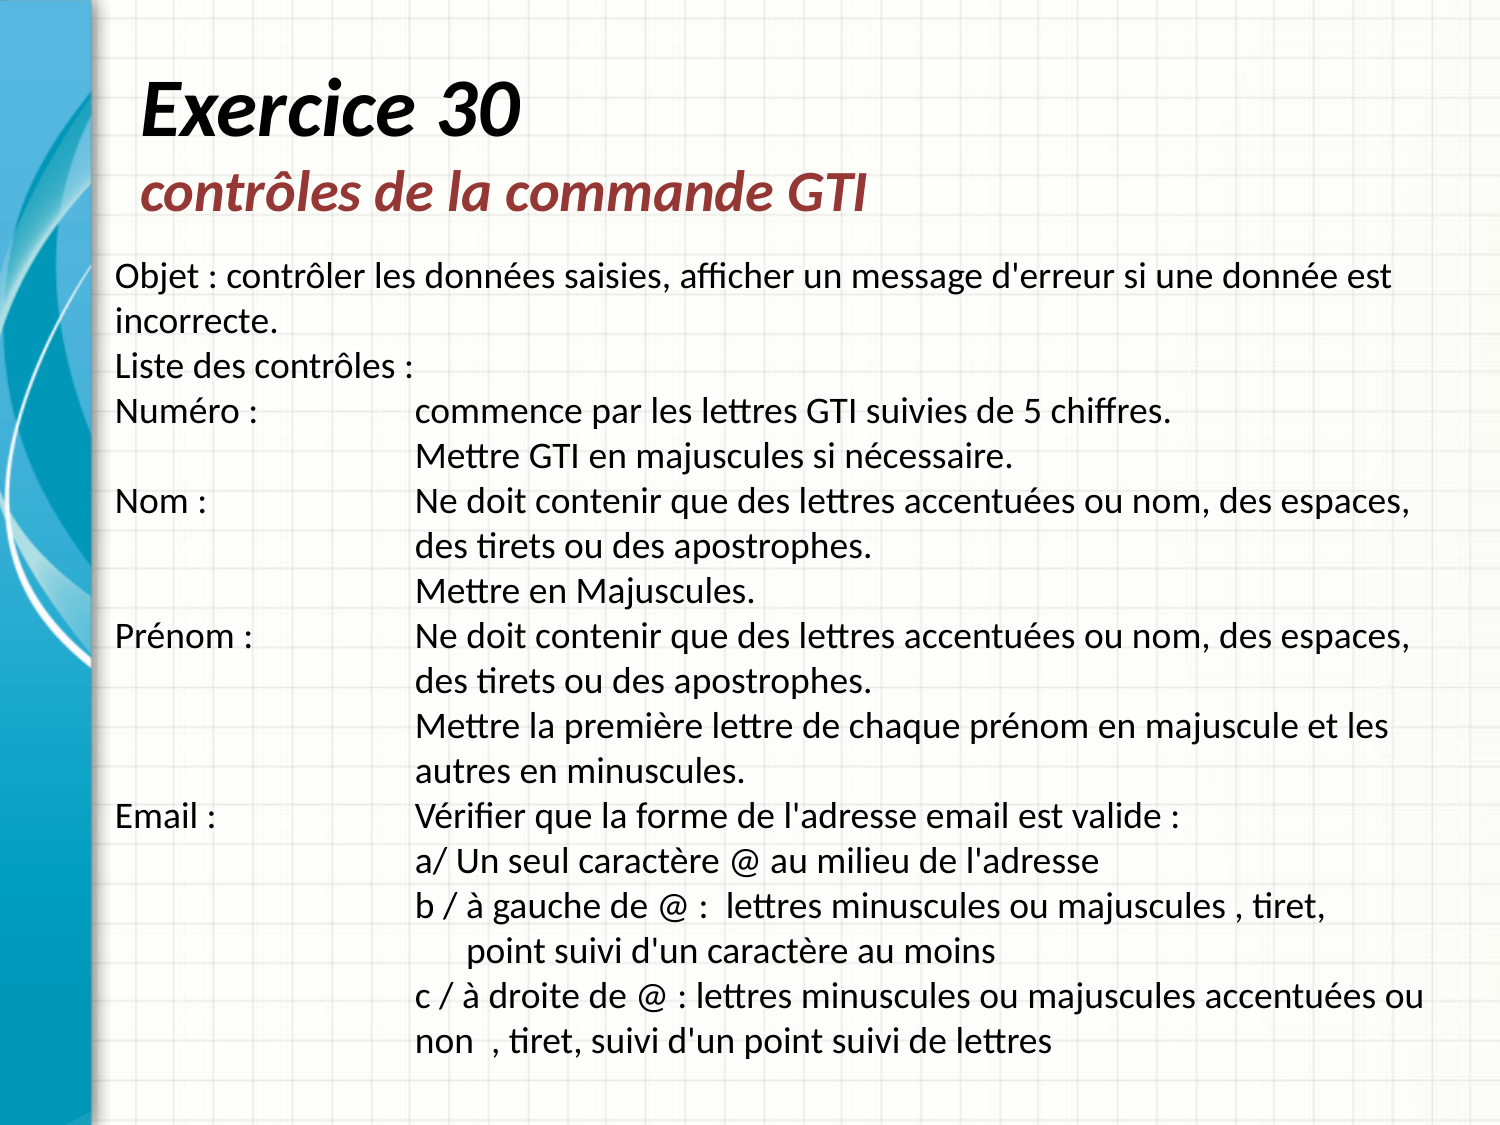

# Exercice 30 contrôles de la commande GTI

Objet : contrôler les données saisies, afficher un message d'erreur si une donnée est incorrecte.
Liste des contrôles :
Numéro : 	commence par les lettres GTI suivies de 5 chiffres.
		Mettre GTI en majuscules si nécessaire.
Nom : 		Ne doit contenir que des lettres accentuées ou nom, des espaces,
		des tirets ou des apostrophes.
		Mettre en Majuscules.
Prénom :		Ne doit contenir que des lettres accentuées ou nom, des espaces,
		des tirets ou des apostrophes.
		Mettre la première lettre de chaque prénom en majuscule et les 			autres en minuscules.
Email :		Vérifier que la forme de l'adresse email est valide :
		a/ Un seul caractère @ au milieu de l'adresse
		b / à gauche de @ :  lettres minuscules ou majuscules , tiret,
		      point suivi d'un caractère au moins
		c / à droite de @ : lettres minuscules ou majuscules accentuées ou 			non  , tiret, suivi d'un point suivi de lettres